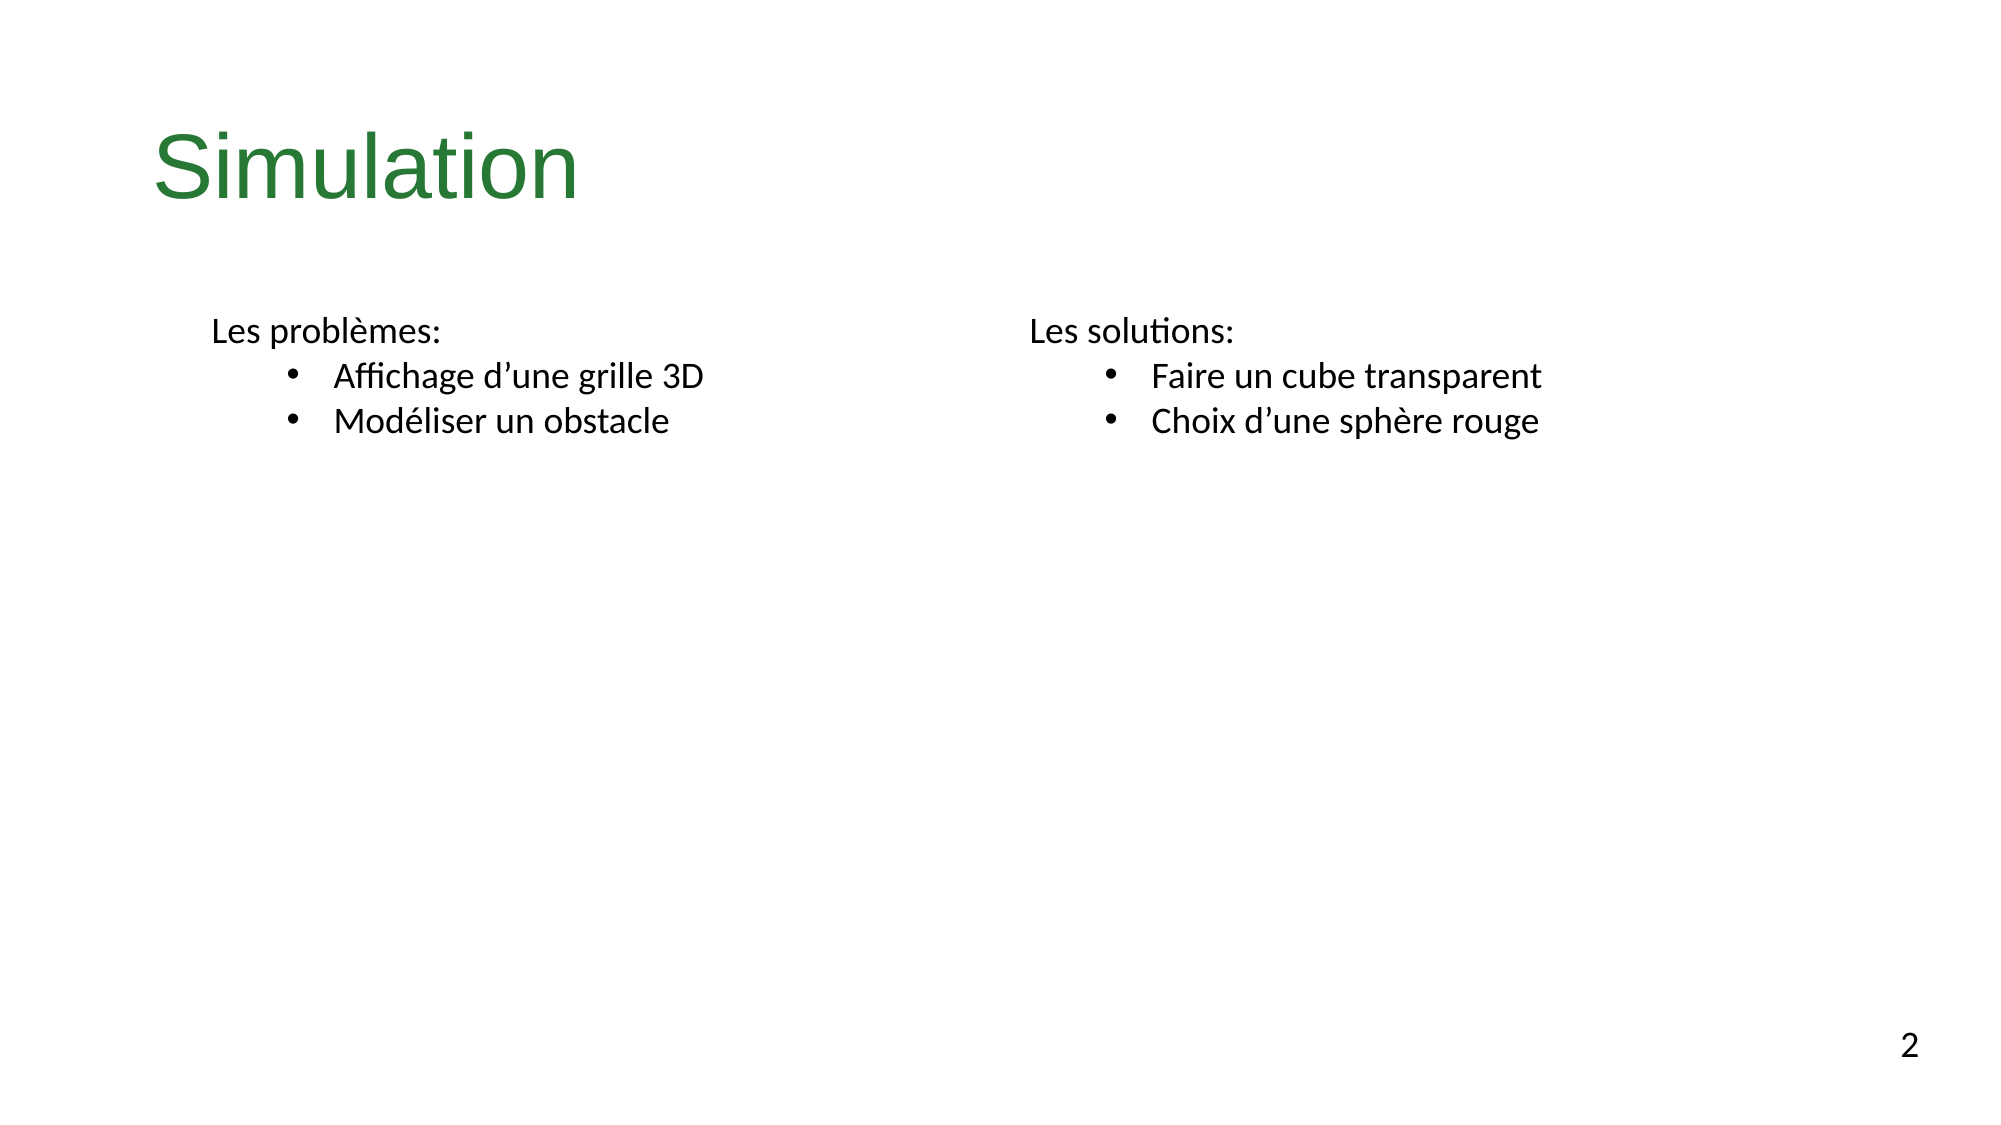

# Simulation
Les problèmes:
Affichage d’une grille 3D
Modéliser un obstacle

Les solutions:
Faire un cube transparent
Choix d’une sphère rouge
2